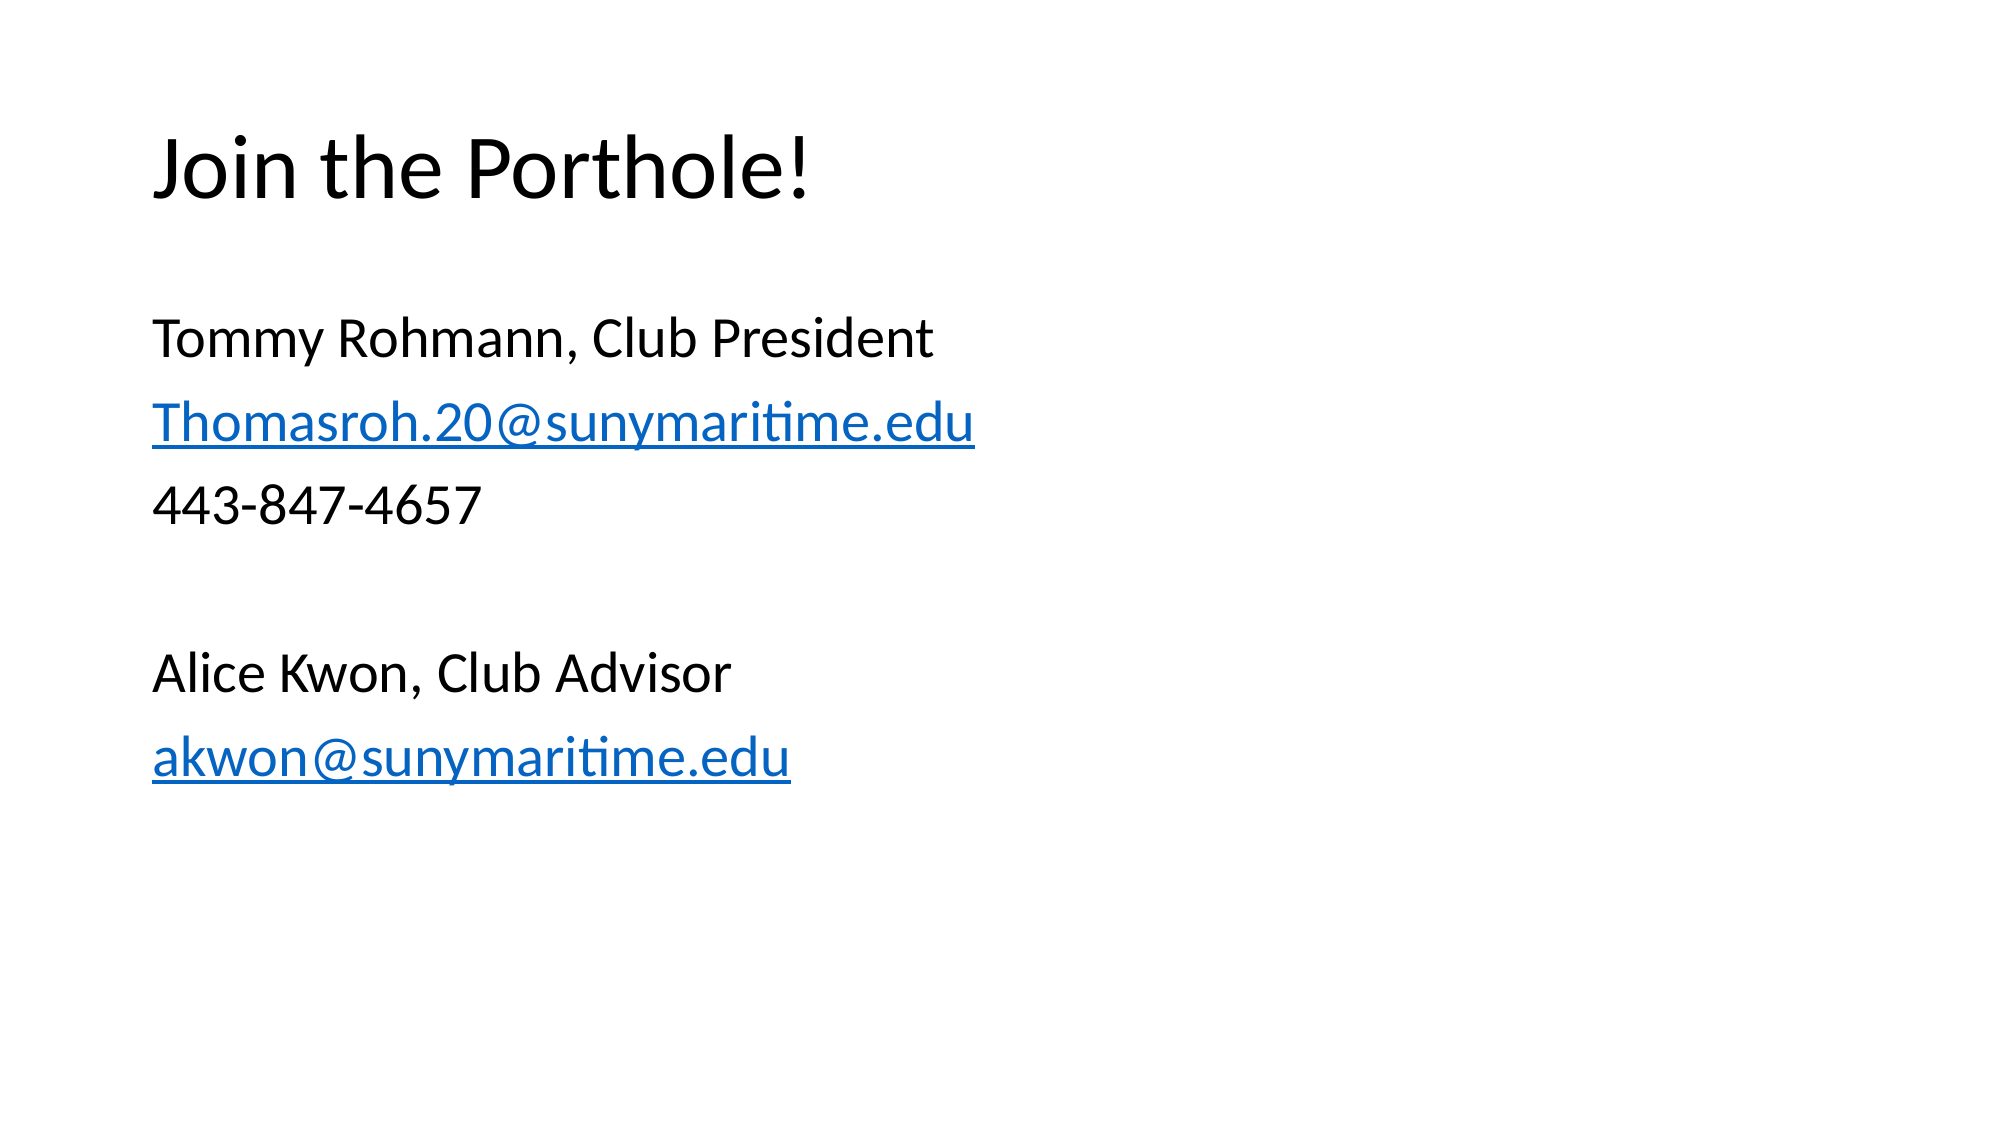

# Join the Porthole!
Tommy Rohmann, Club President
Thomasroh.20@sunymaritime.edu
443-847-4657

Alice Kwon, Club Advisor
akwon@sunymaritime.edu